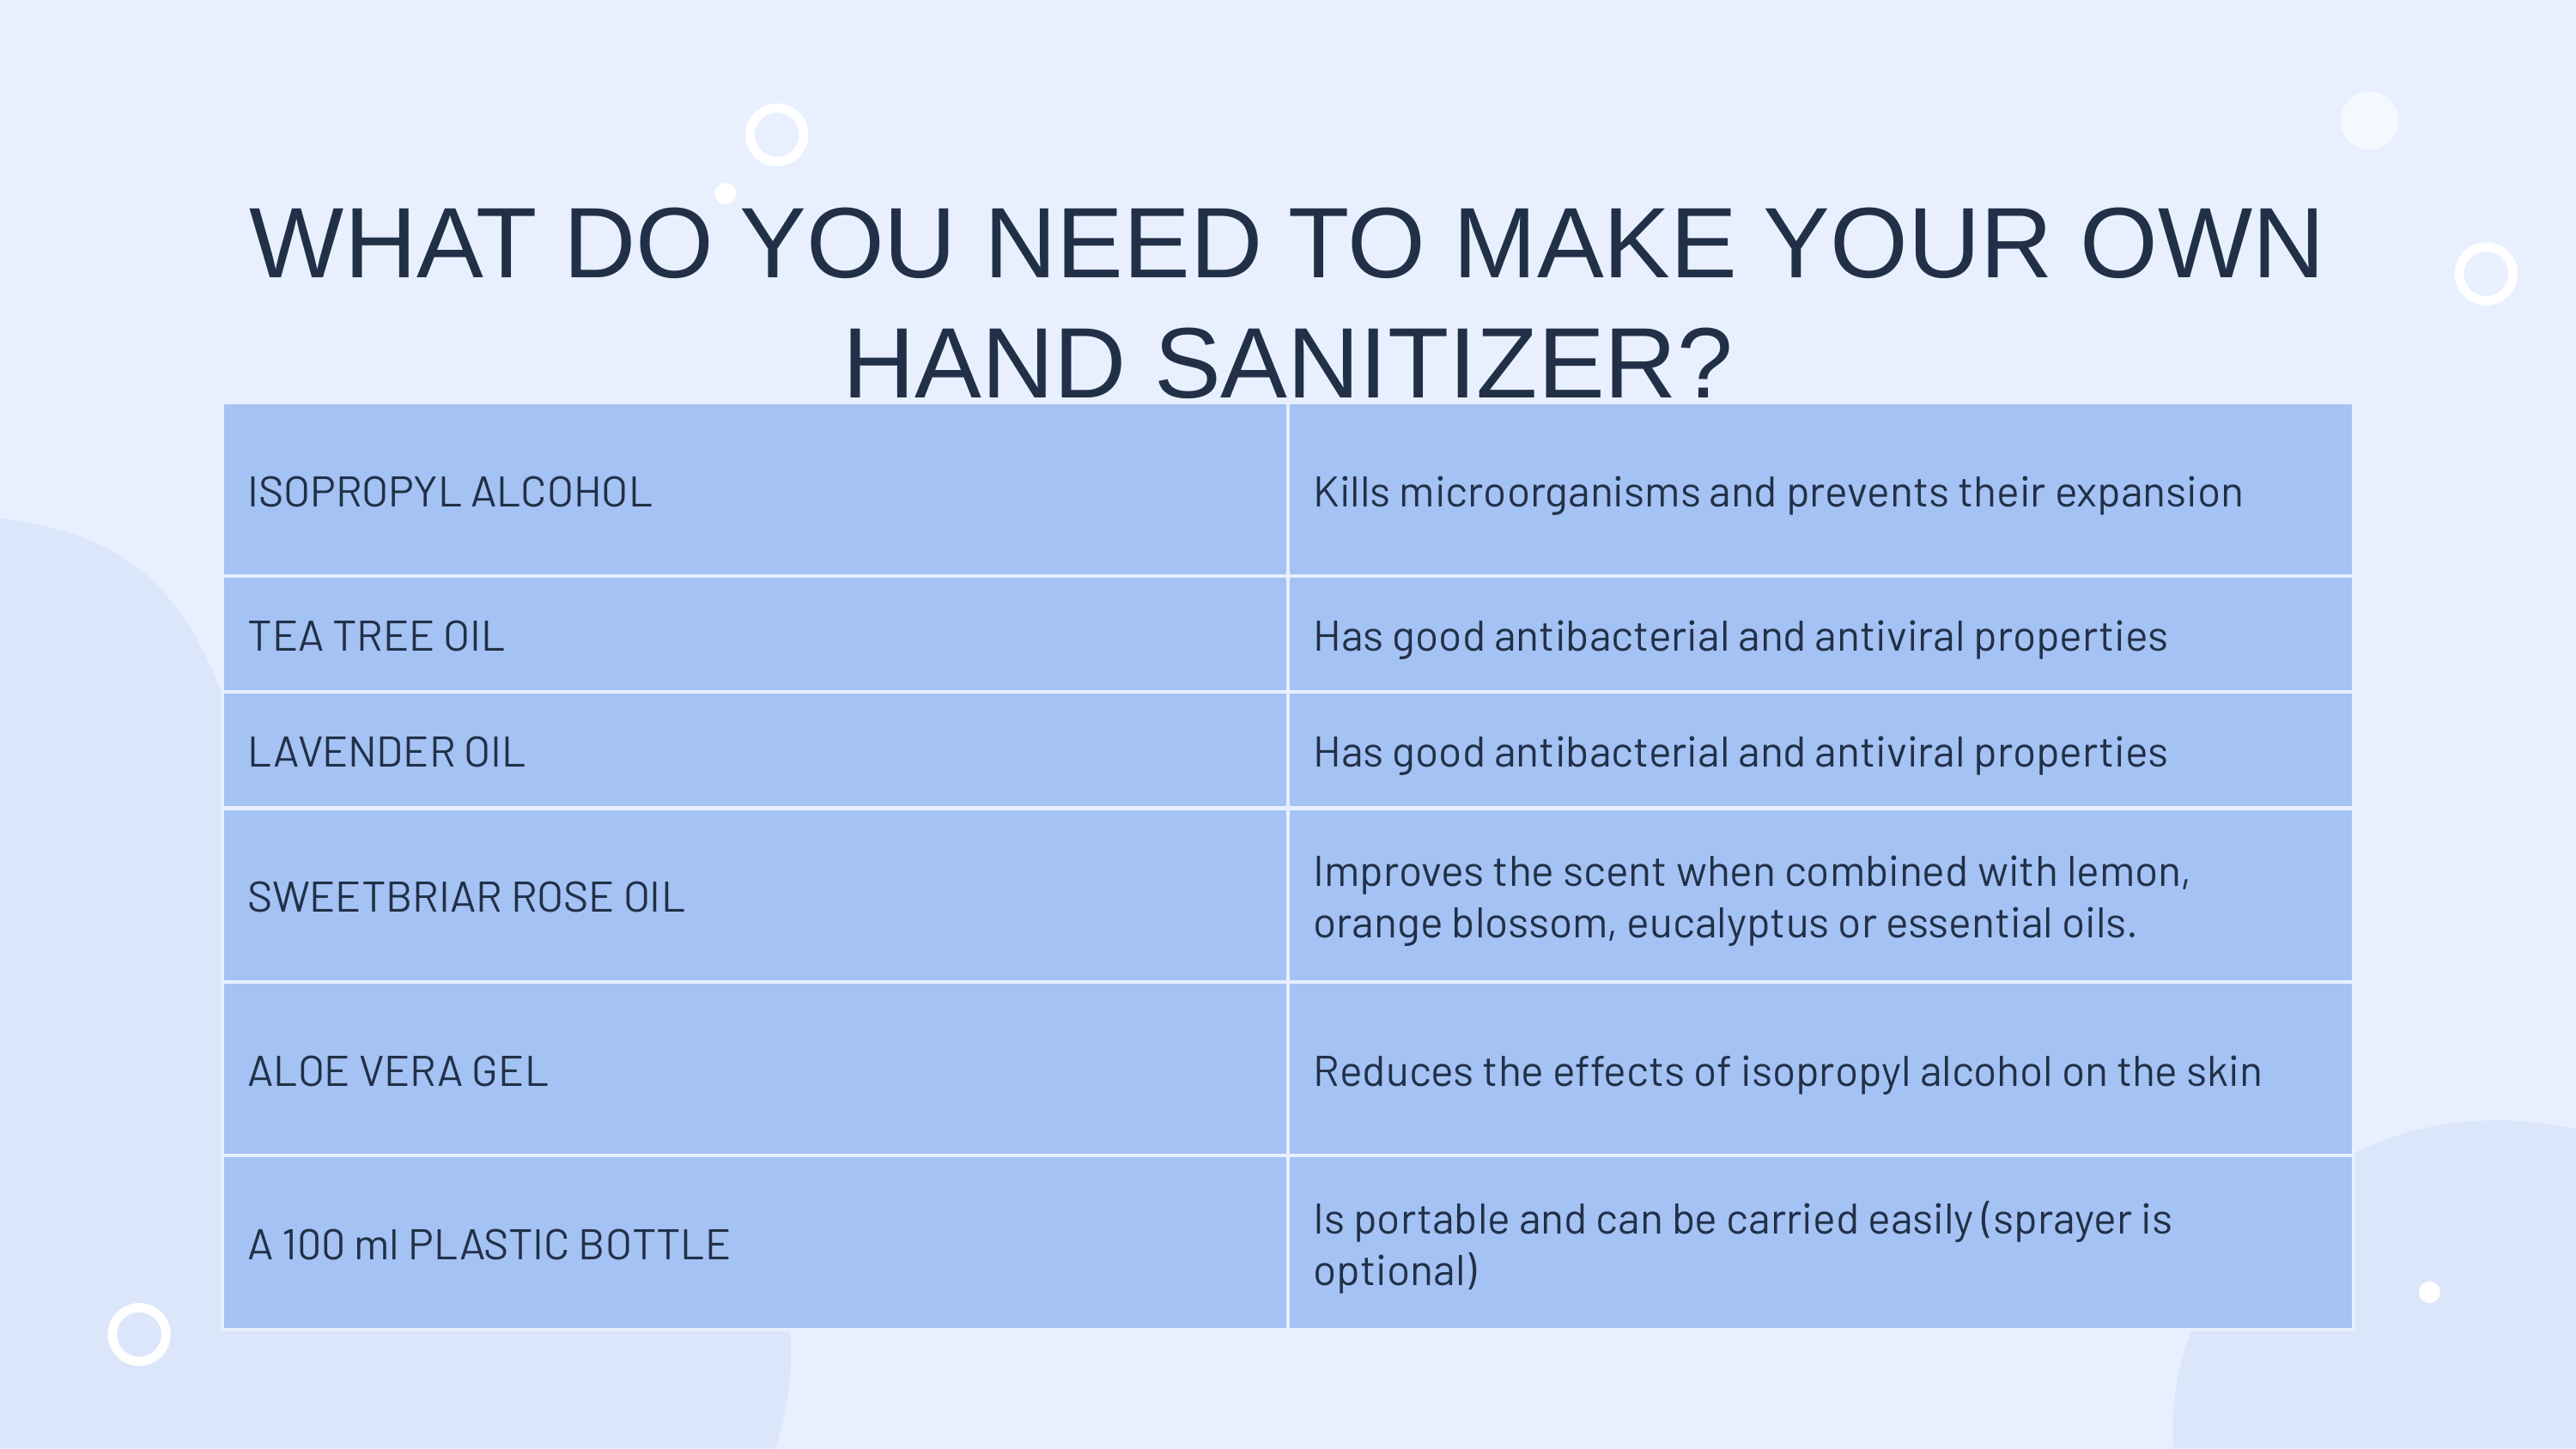

# WHAT DO YOU NEED TO MAKE YOUR OWN HAND SANITIZER?
| ISOPROPYL ALCOHOL | Kills microorganisms and prevents their expansion |
| --- | --- |
| TEA TREE OIL | Has good antibacterial and antiviral properties |
| LAVENDER OIL | Has good antibacterial and antiviral properties |
| SWEETBRIAR ROSE OIL | Improves the scent when combined with lemon, orange blossom, eucalyptus or essential oils. |
| ALOE VERA GEL | Reduces the effects of isopropyl alcohol on the skin |
| A 100 ml PLASTIC BOTTLE | Is portable and can be carried easily (sprayer is optional) |